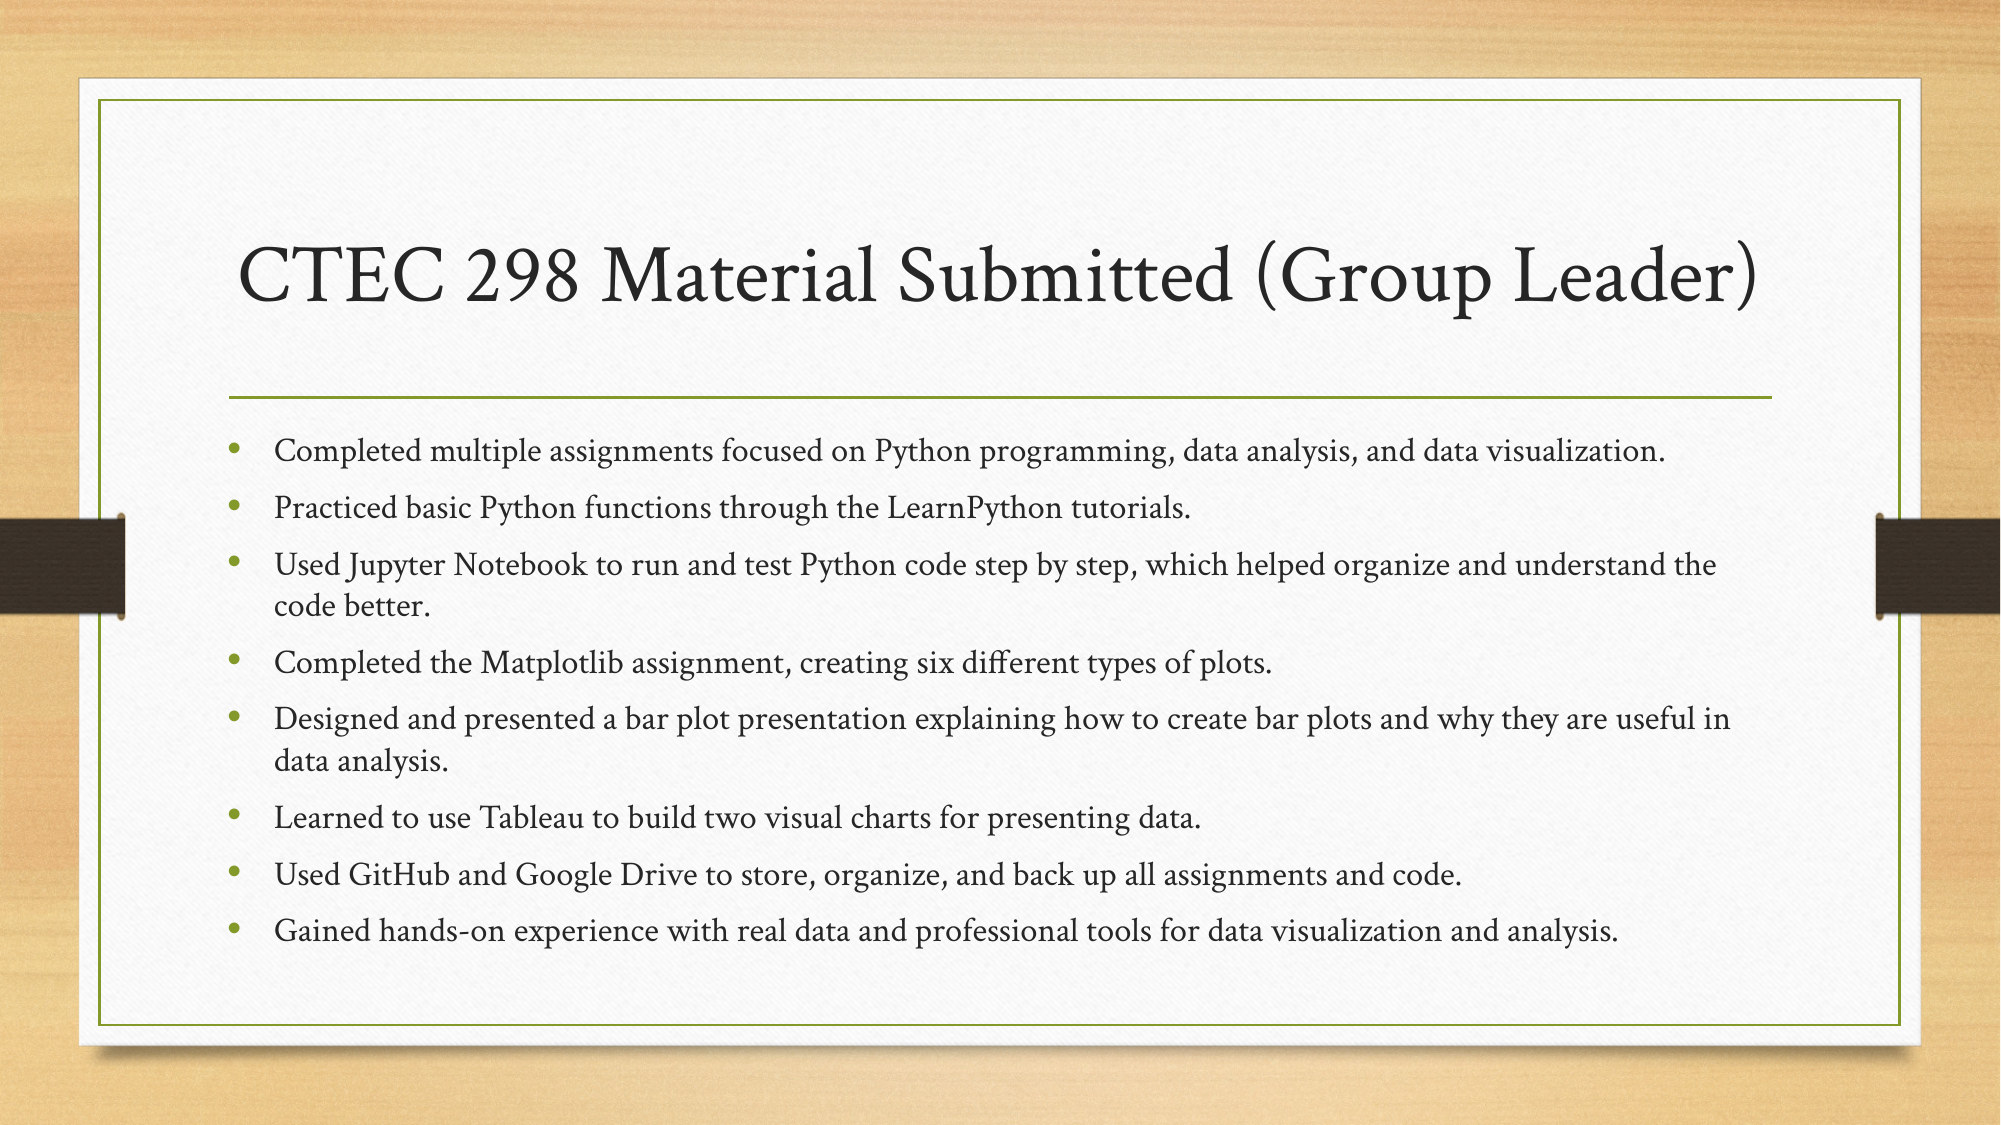

# CTEC 298 Material Submitted (Group Leader)
Completed multiple assignments focused on Python programming, data analysis, and data visualization.
Practiced basic Python functions through the LearnPython tutorials.
Used Jupyter Notebook to run and test Python code step by step, which helped organize and understand the code better.
Completed the Matplotlib assignment, creating six different types of plots.
Designed and presented a bar plot presentation explaining how to create bar plots and why they are useful in data analysis.
Learned to use Tableau to build two visual charts for presenting data.
Used GitHub and Google Drive to store, organize, and back up all assignments and code.
Gained hands-on experience with real data and professional tools for data visualization and analysis.